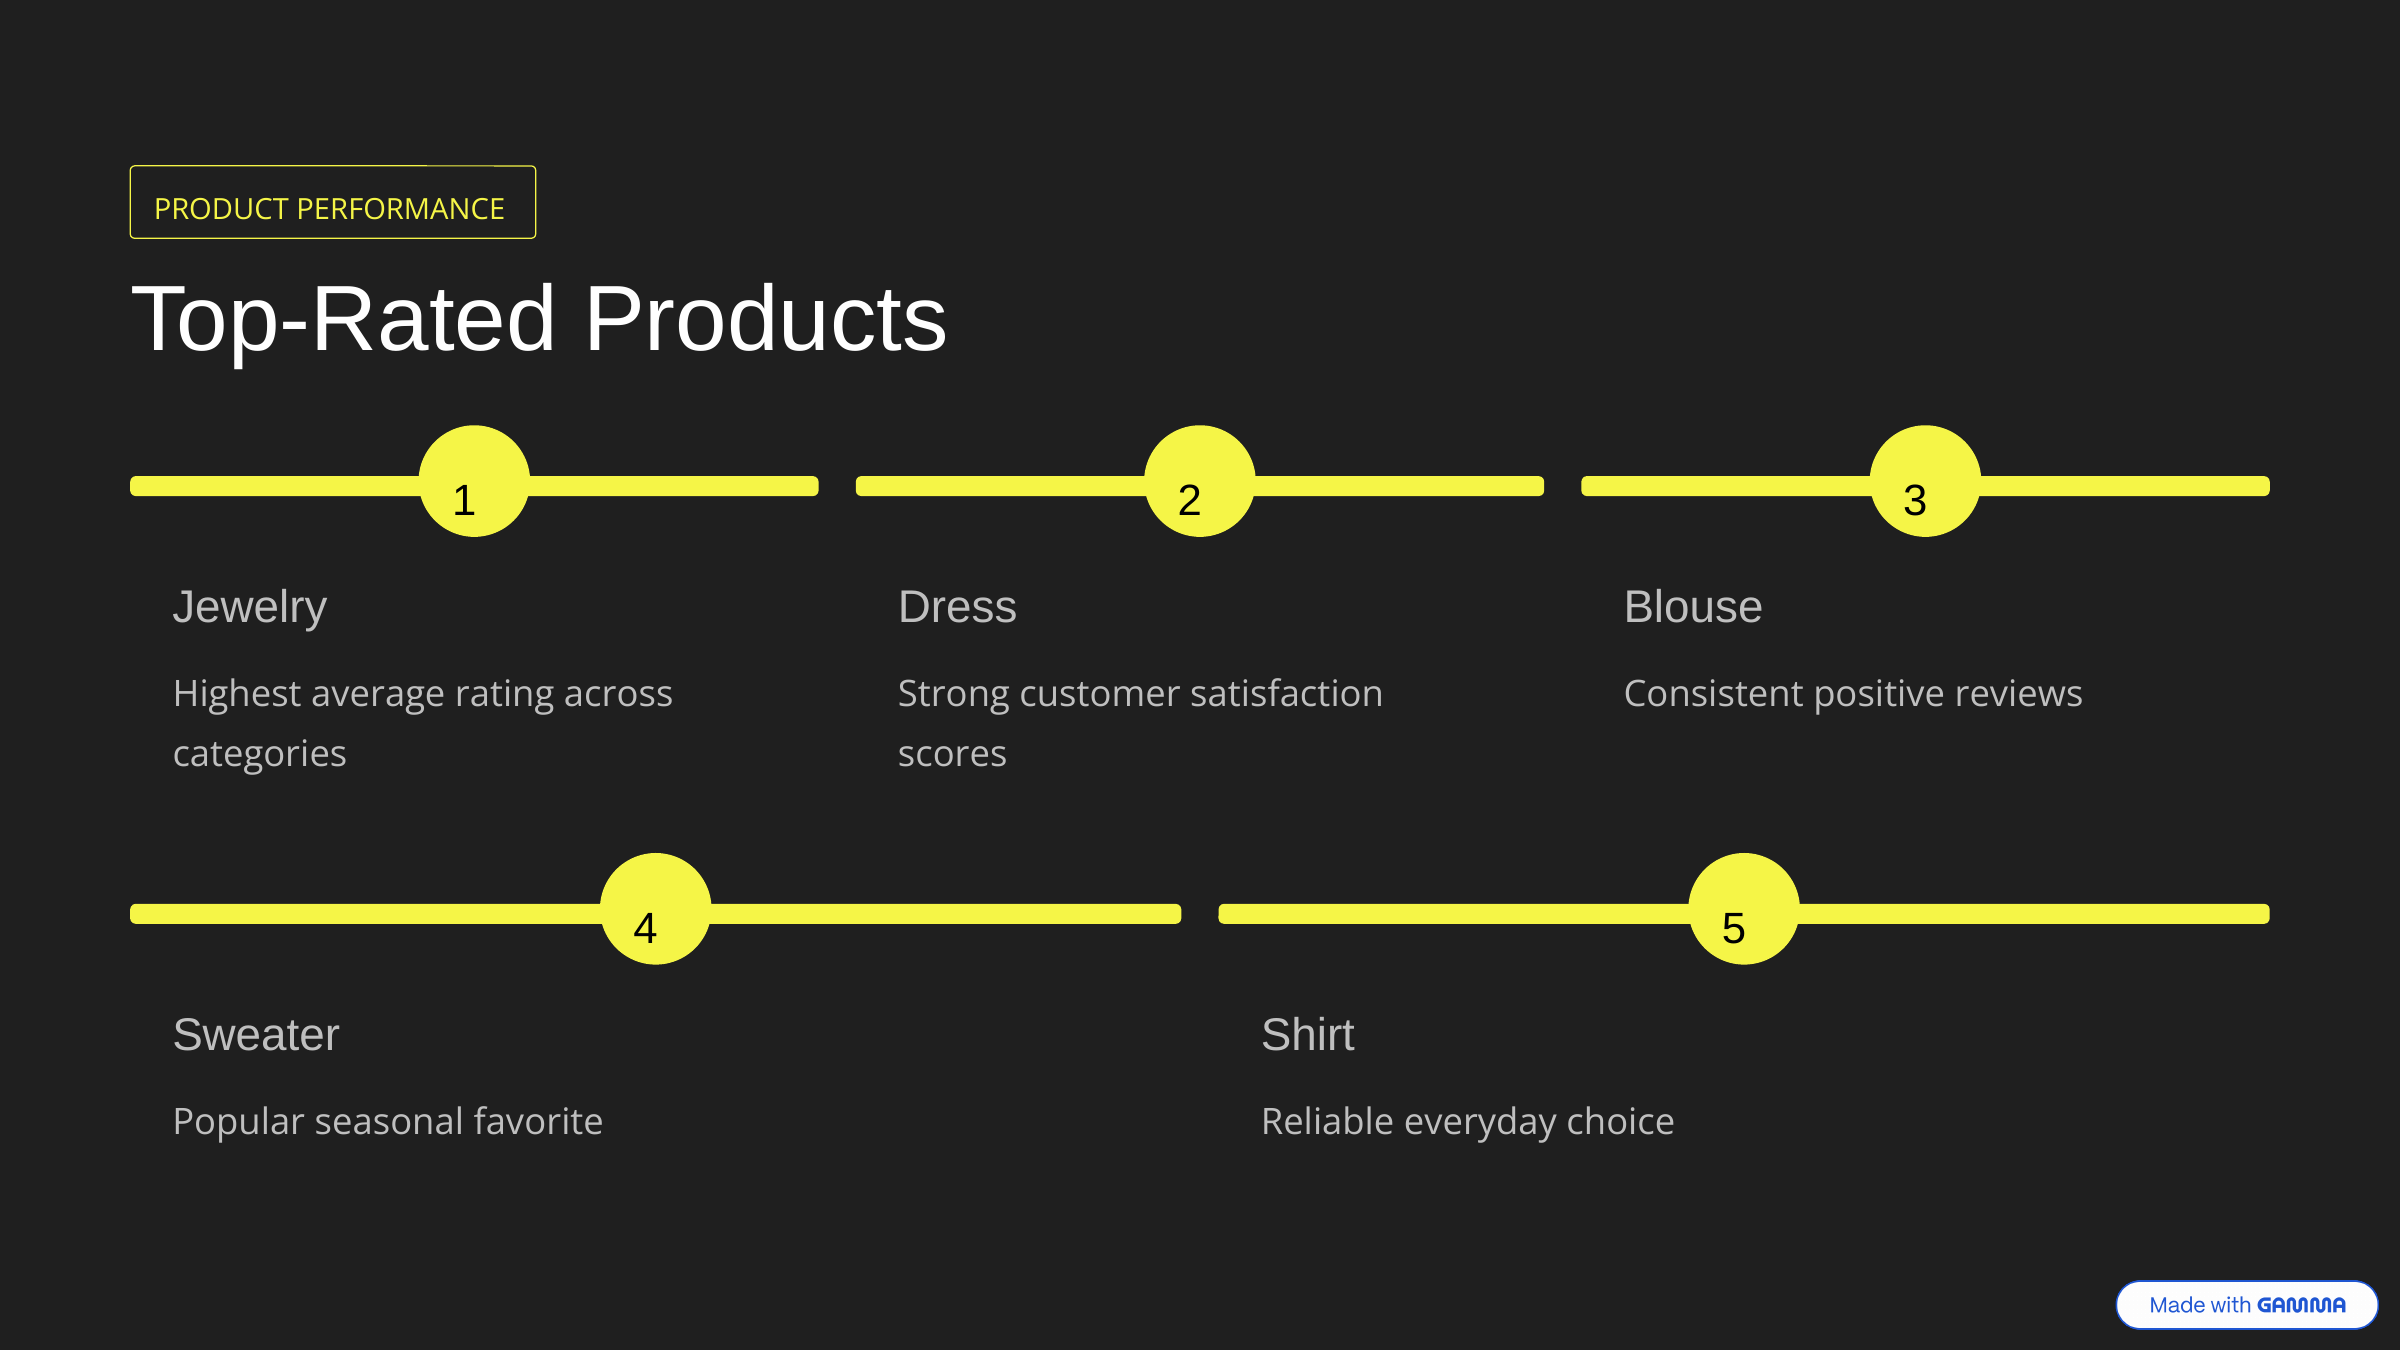

PRODUCT PERFORMANCE
Top-Rated Products

1
2
3

Jewelry
Dress
Blouse
Highest average rating across categories
Strong customer satisfaction scores
Consistent positive reviews

4
5

Sweater
Shirt
Popular seasonal favorite
Reliable everyday choice